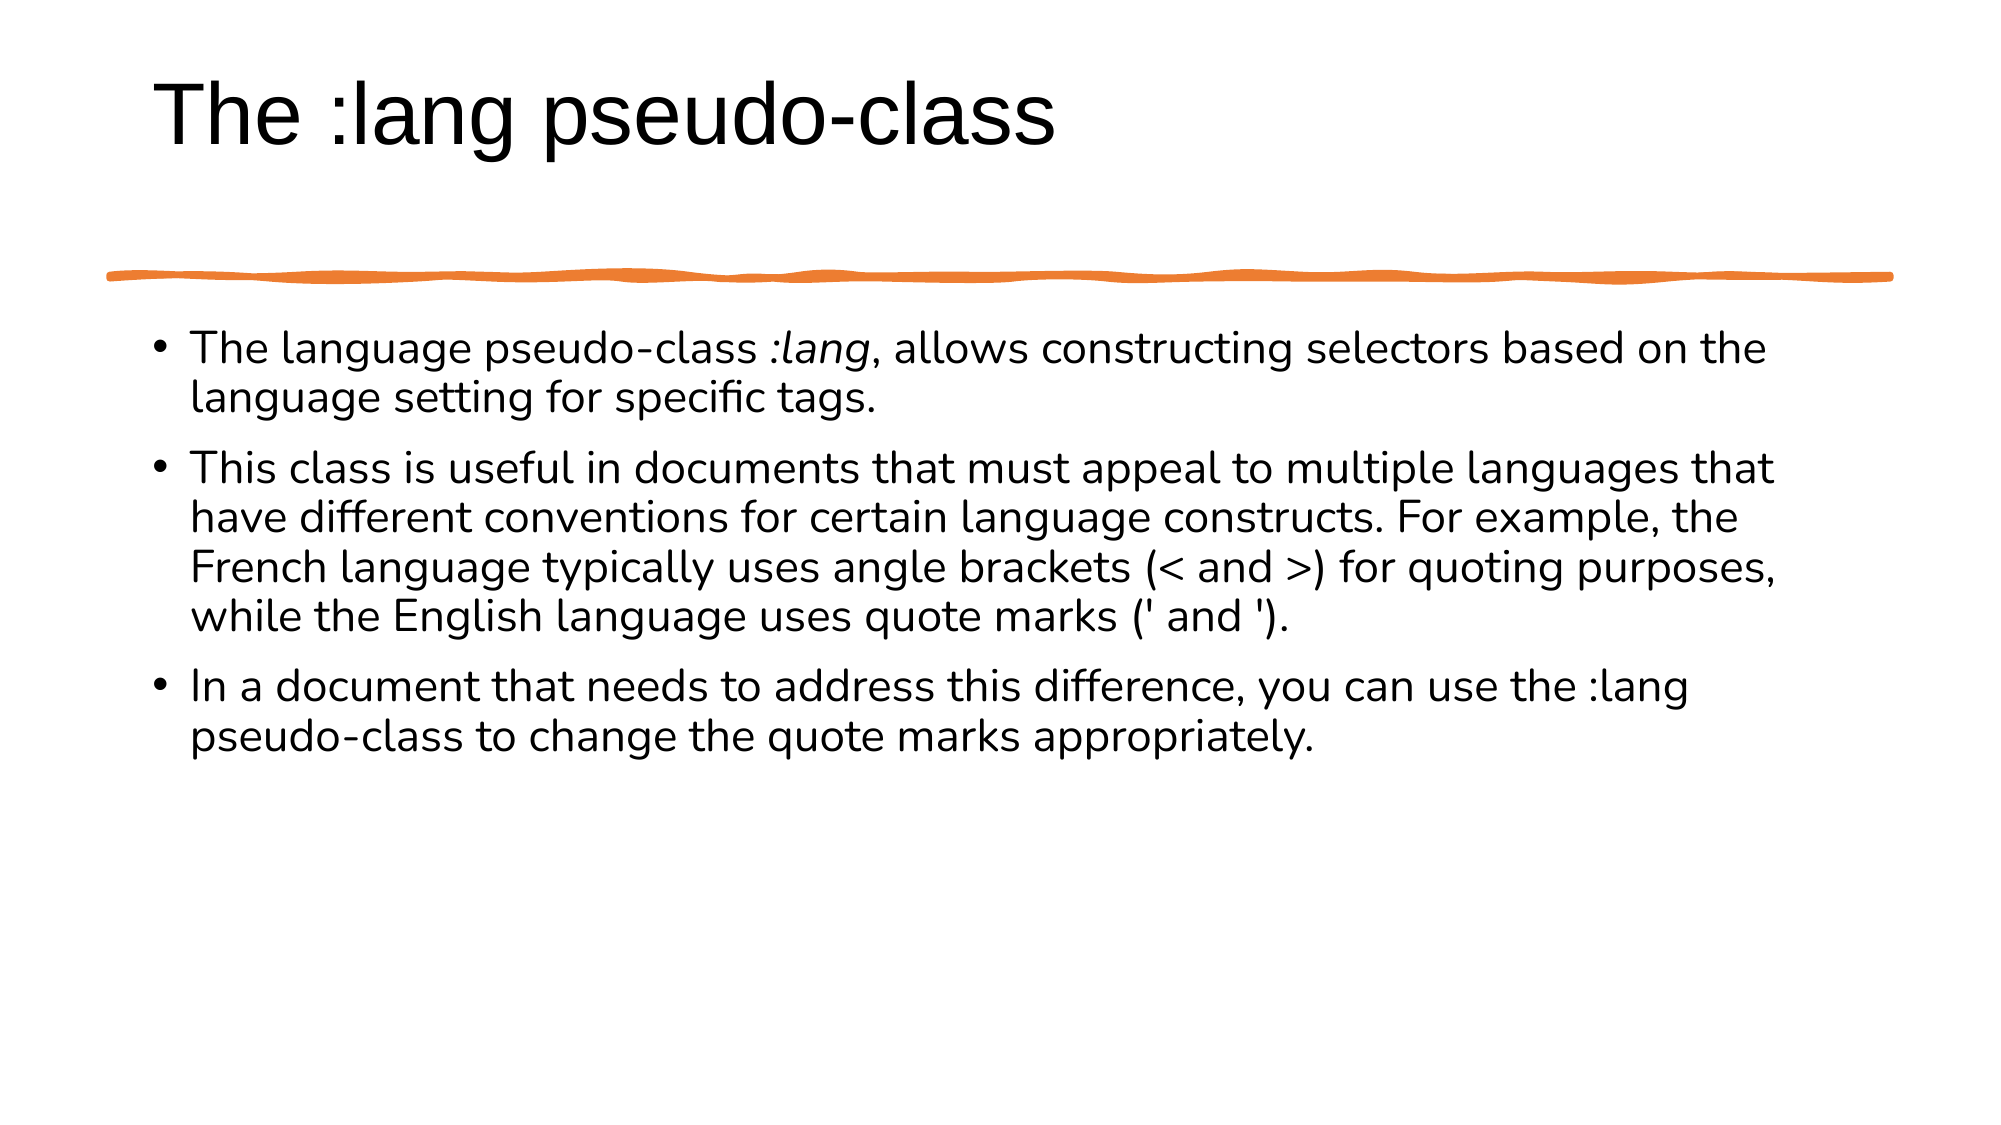

# The :lang pseudo-class

The language pseudo-class :lang, allows constructing selectors based on the language setting for specific tags.
This class is useful in documents that must appeal to multiple languages that have different conventions for certain language constructs. For example, the French language typically uses angle brackets (< and >) for quoting purposes, while the English language uses quote marks (' and ').
In a document that needs to address this difference, you can use the :lang pseudo-class to change the quote marks appropriately.